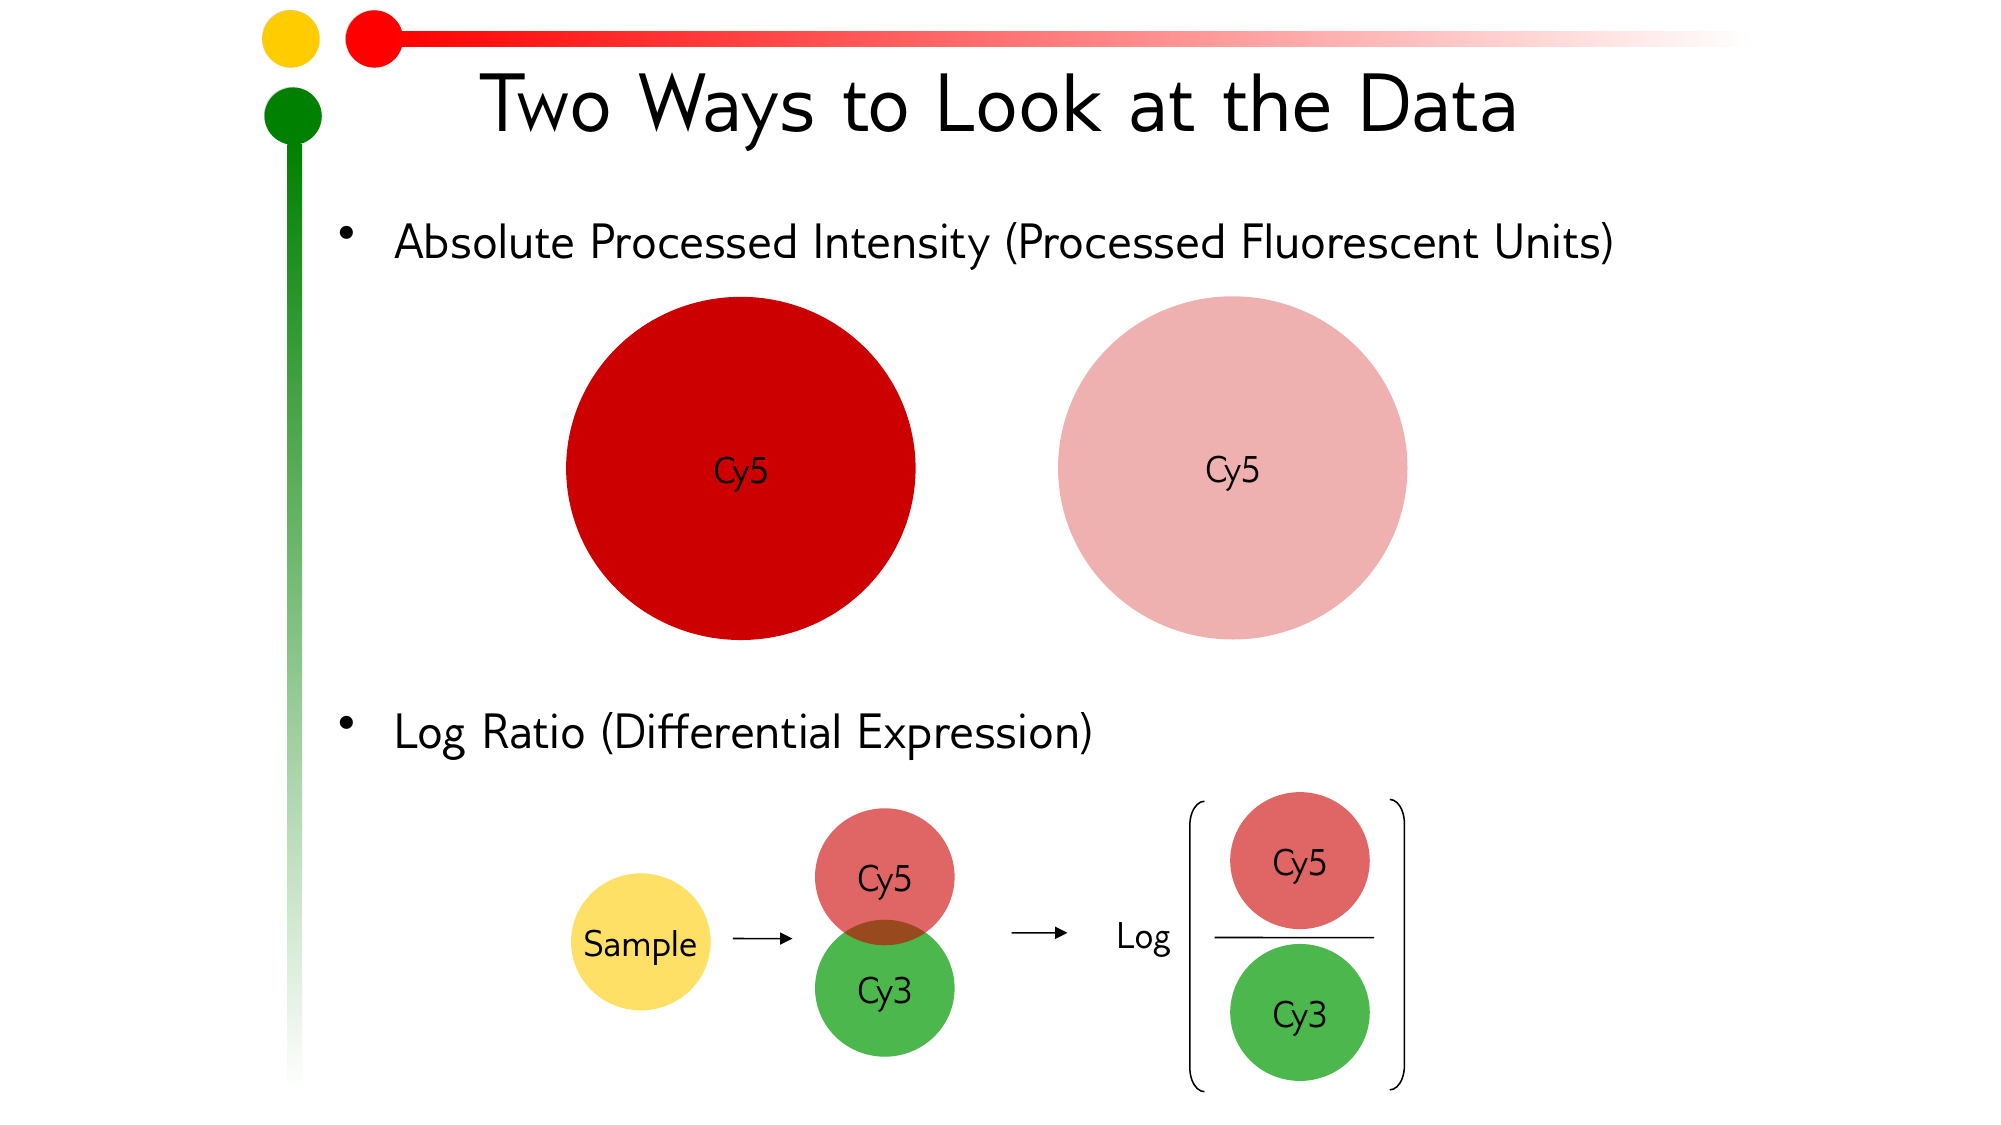

# Two Ways to Look at the Data
Absolute Processed Intensity (Processed Fluorescent Units)

Log Ratio (Differential Expression)
Cy5
Cy5
Cy5

Cy5
Cy3
Sample
Log

Cy3